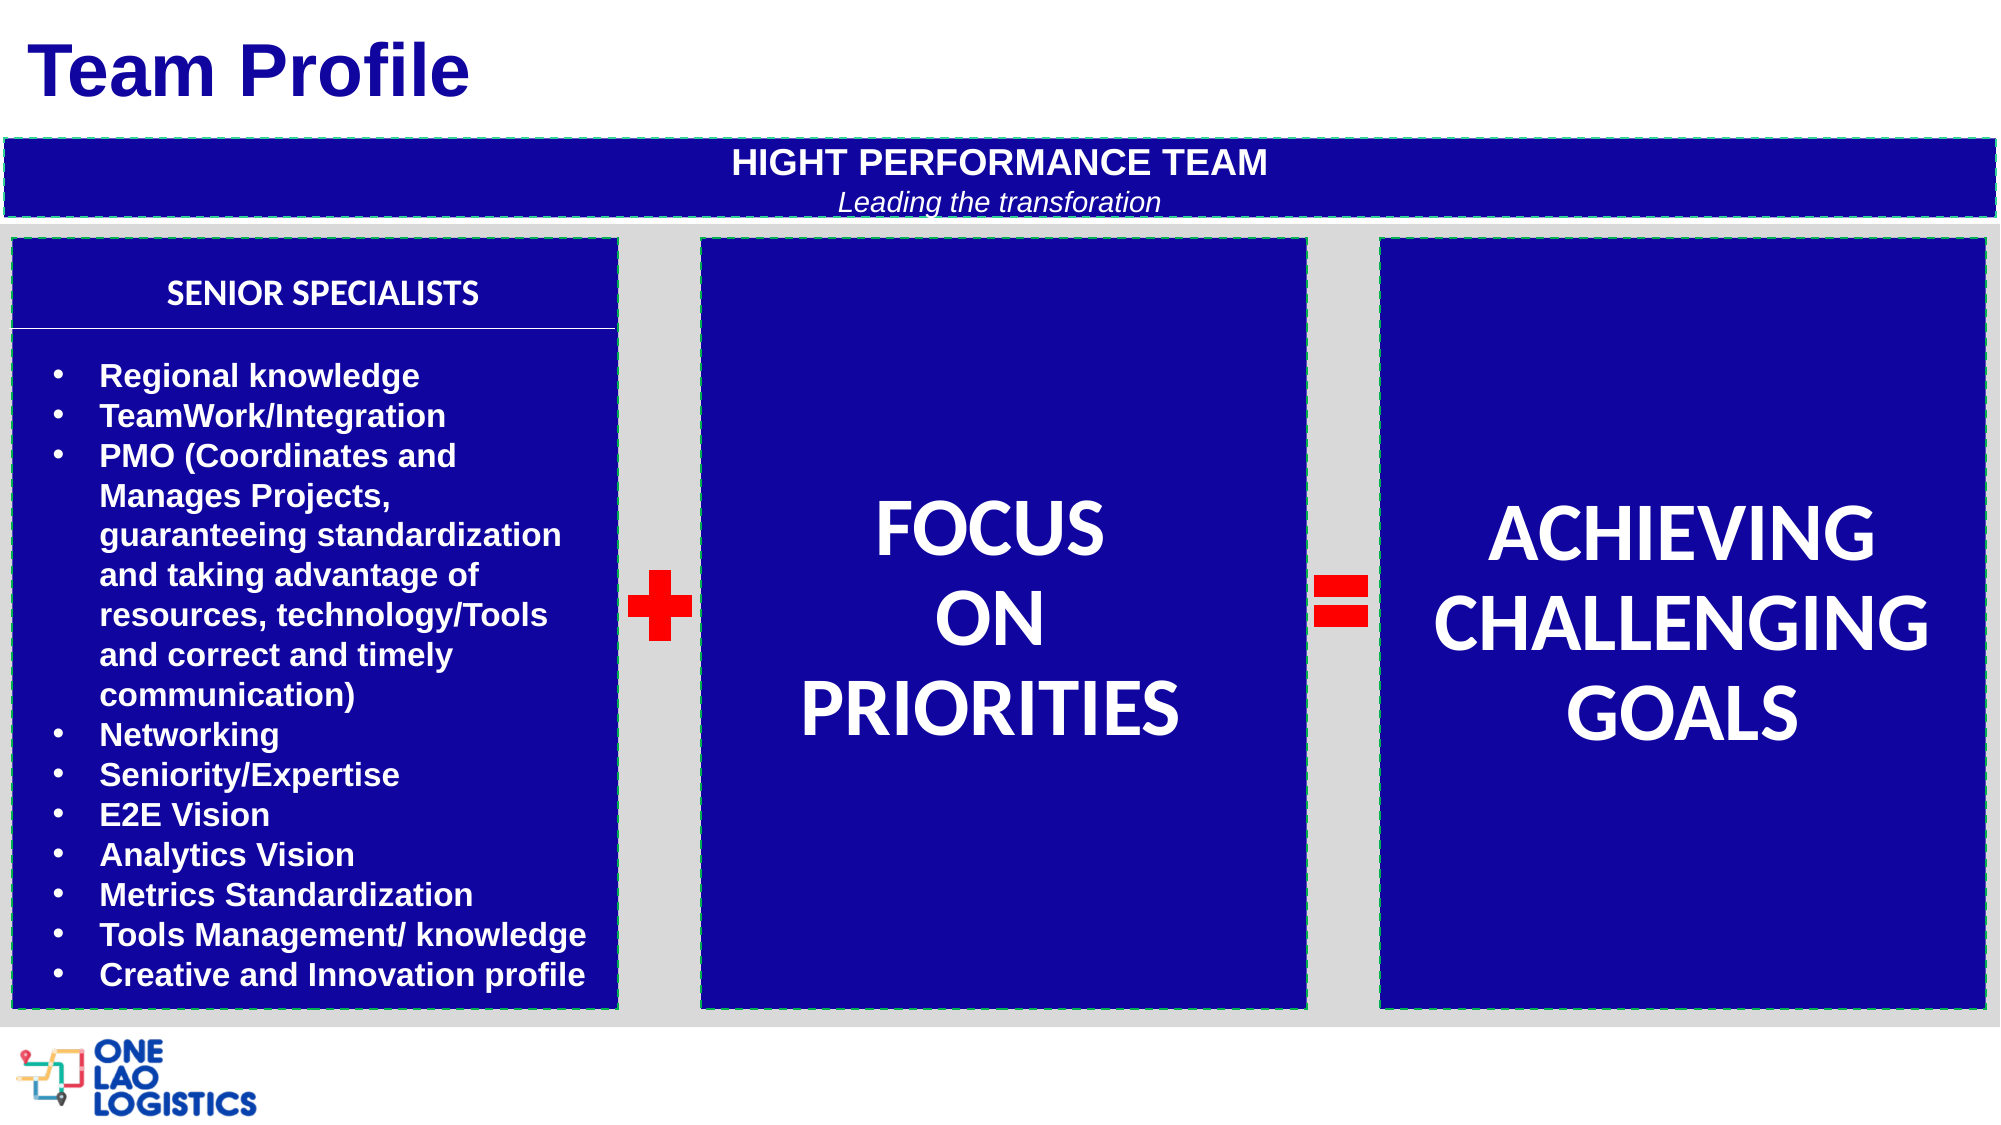

Team Profile
HIGHT PERFORMANCE TEAM
Leading the transforation

ACHIEVING
CHALLENGING
GOALS

SENIOR SPECIALISTS

Regional knowledge
TeamWork/Integration
PMO (Coordinates and Manages Projects, guaranteeing standardization and taking advantage of resources, technology/Tools and correct and timely communication)
Networking
Seniority/Expertise
E2E Vision
Analytics Vision
Metrics Standardization
Tools Management/ knowledge
Creative and Innovation profile
Sales
FOCUS
ON
PRIORITIES